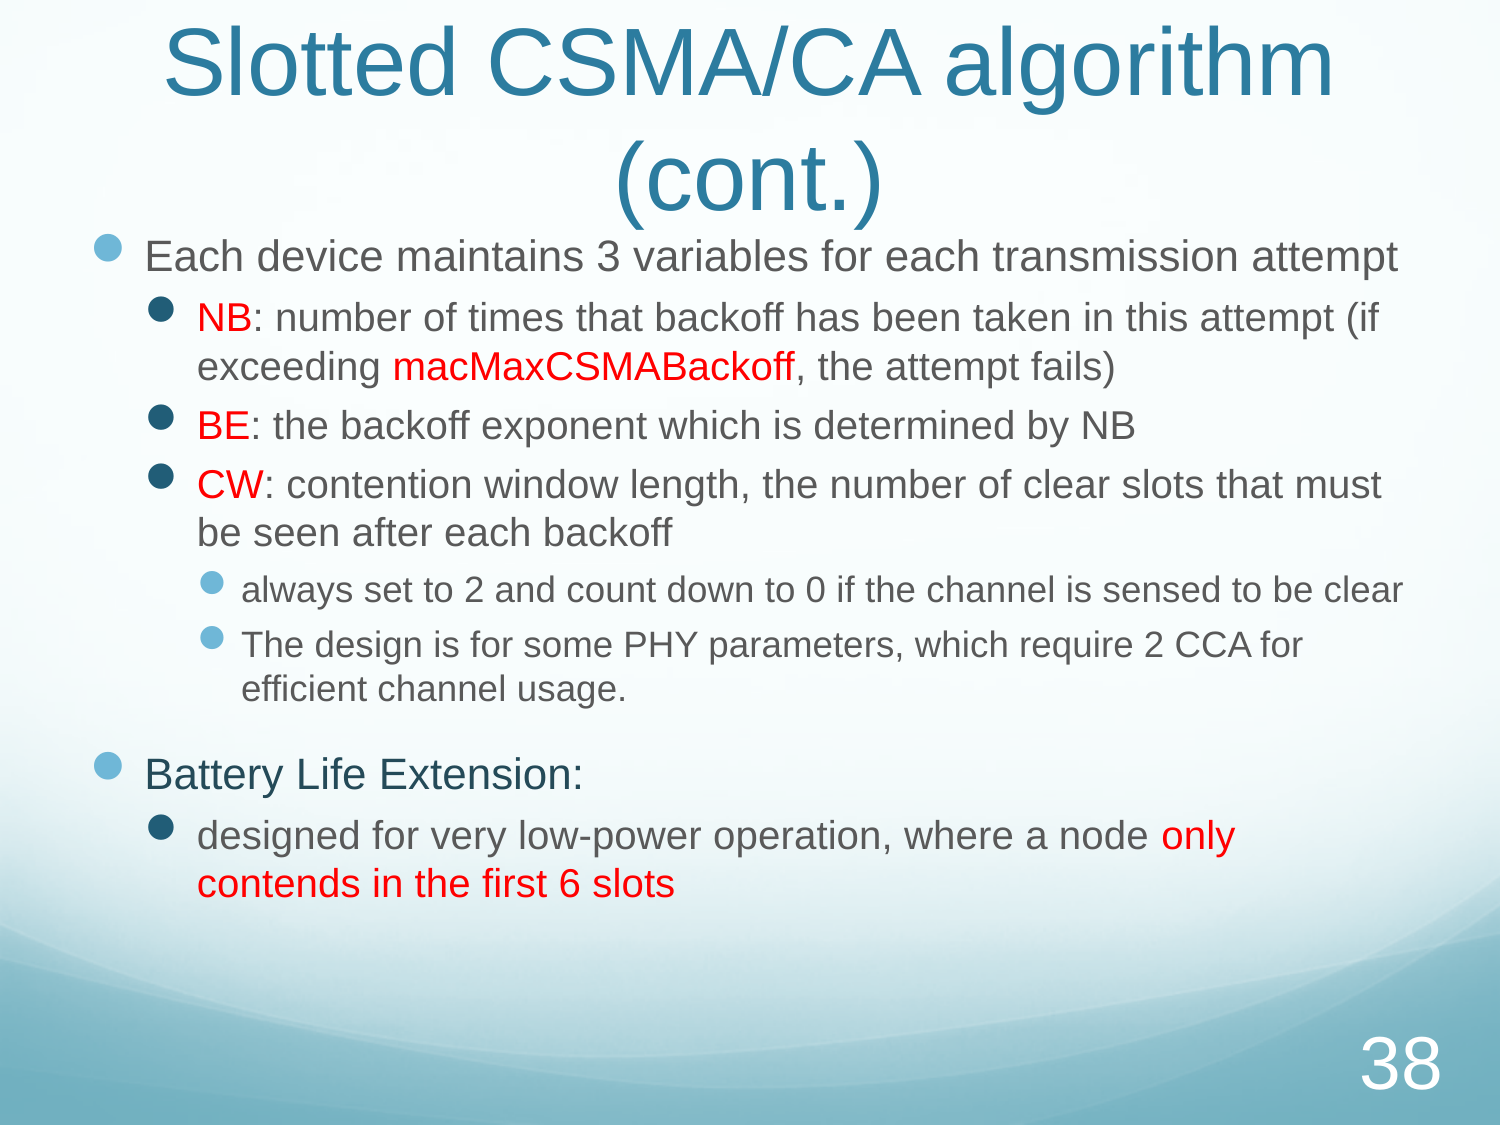

# Slotted CSMA/CA algorithm (cont.)
Each device maintains 3 variables for each transmission attempt
NB: number of times that backoff has been taken in this attempt (if exceeding macMaxCSMABackoff, the attempt fails)
BE: the backoff exponent which is determined by NB
CW: contention window length, the number of clear slots that must be seen after each backoff
always set to 2 and count down to 0 if the channel is sensed to be clear
The design is for some PHY parameters, which require 2 CCA for efficient channel usage.
Battery Life Extension:
designed for very low-power operation, where a node only contends in the first 6 slots
38